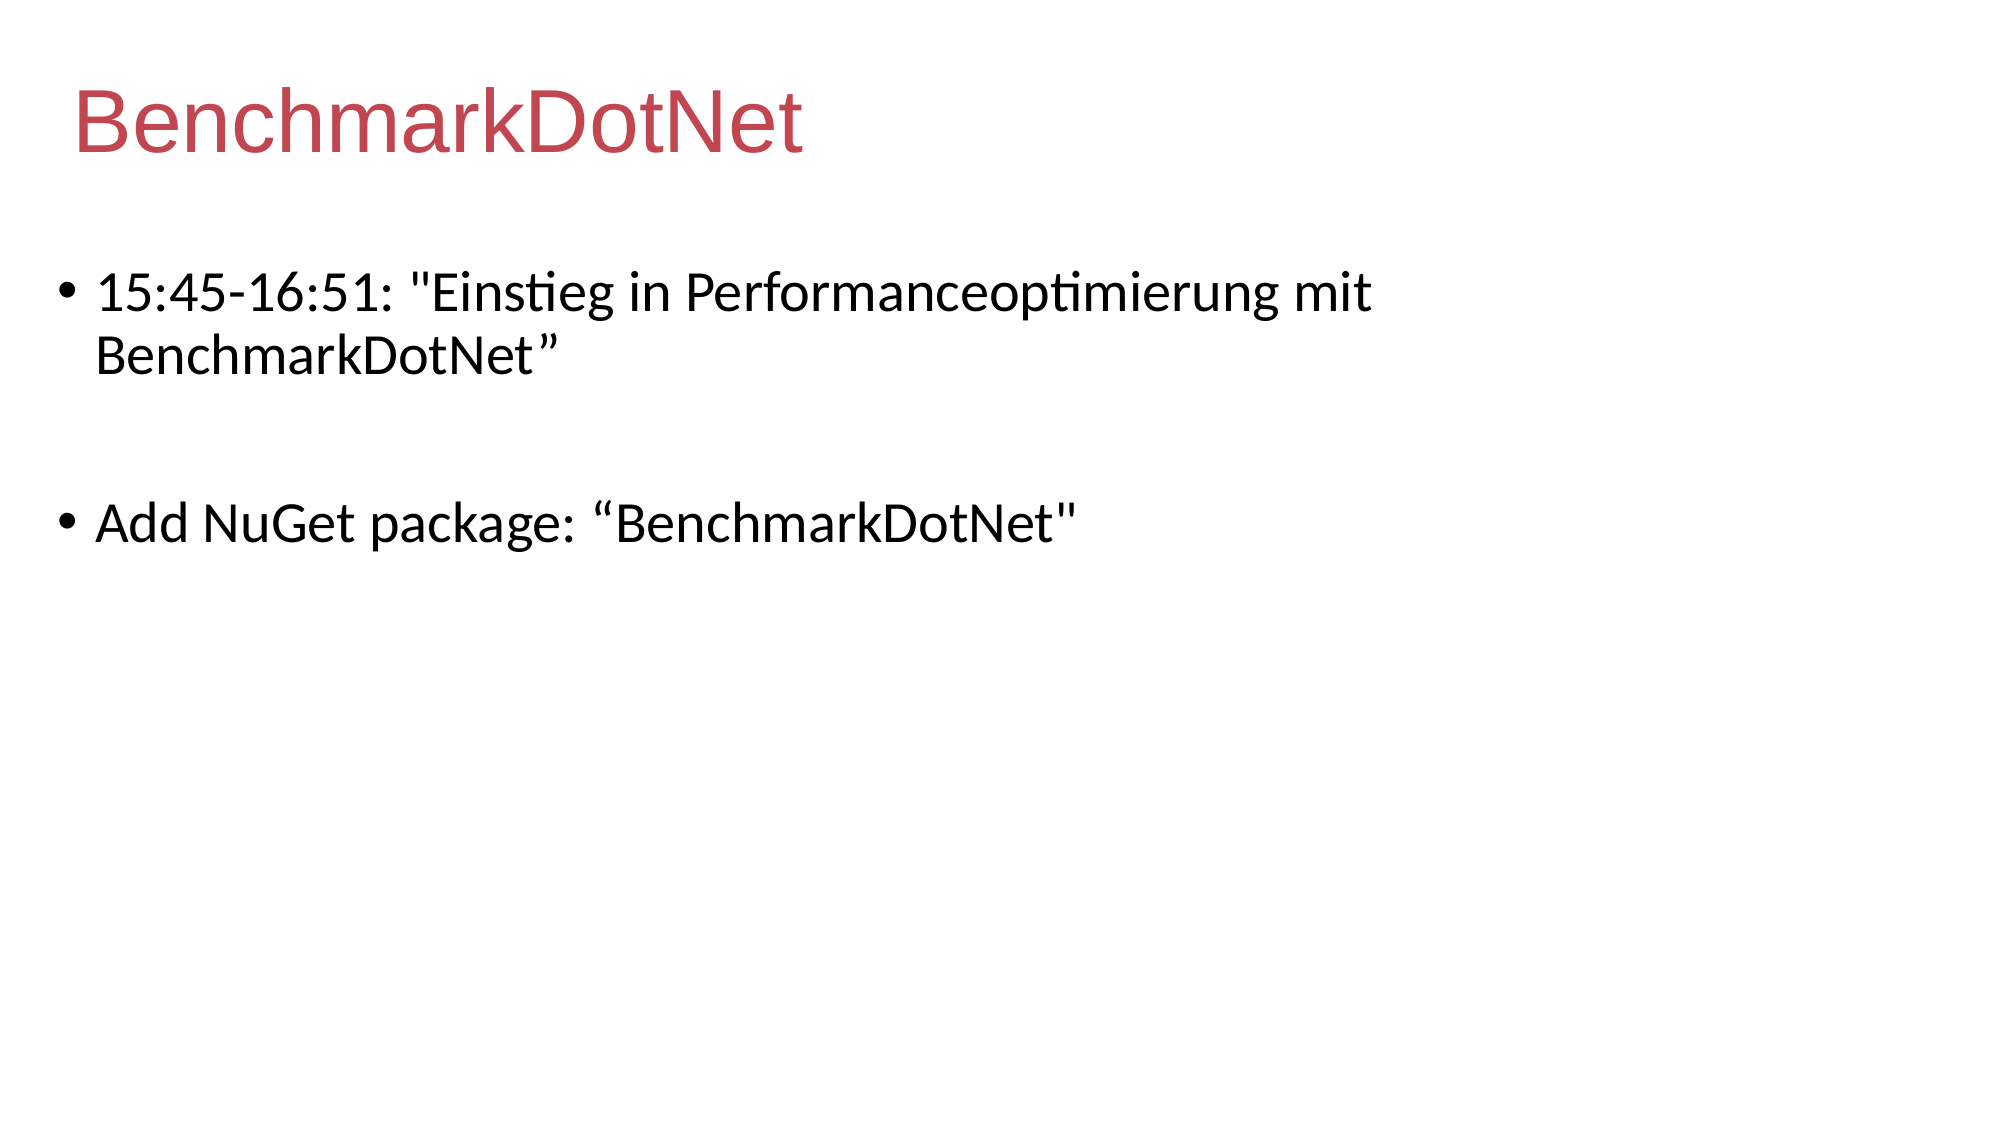

# BenchmarkDotNet
15:45-16:51: "Einstieg in Performanceoptimierung mit BenchmarkDotNet”

Add NuGet package: “BenchmarkDotNet"